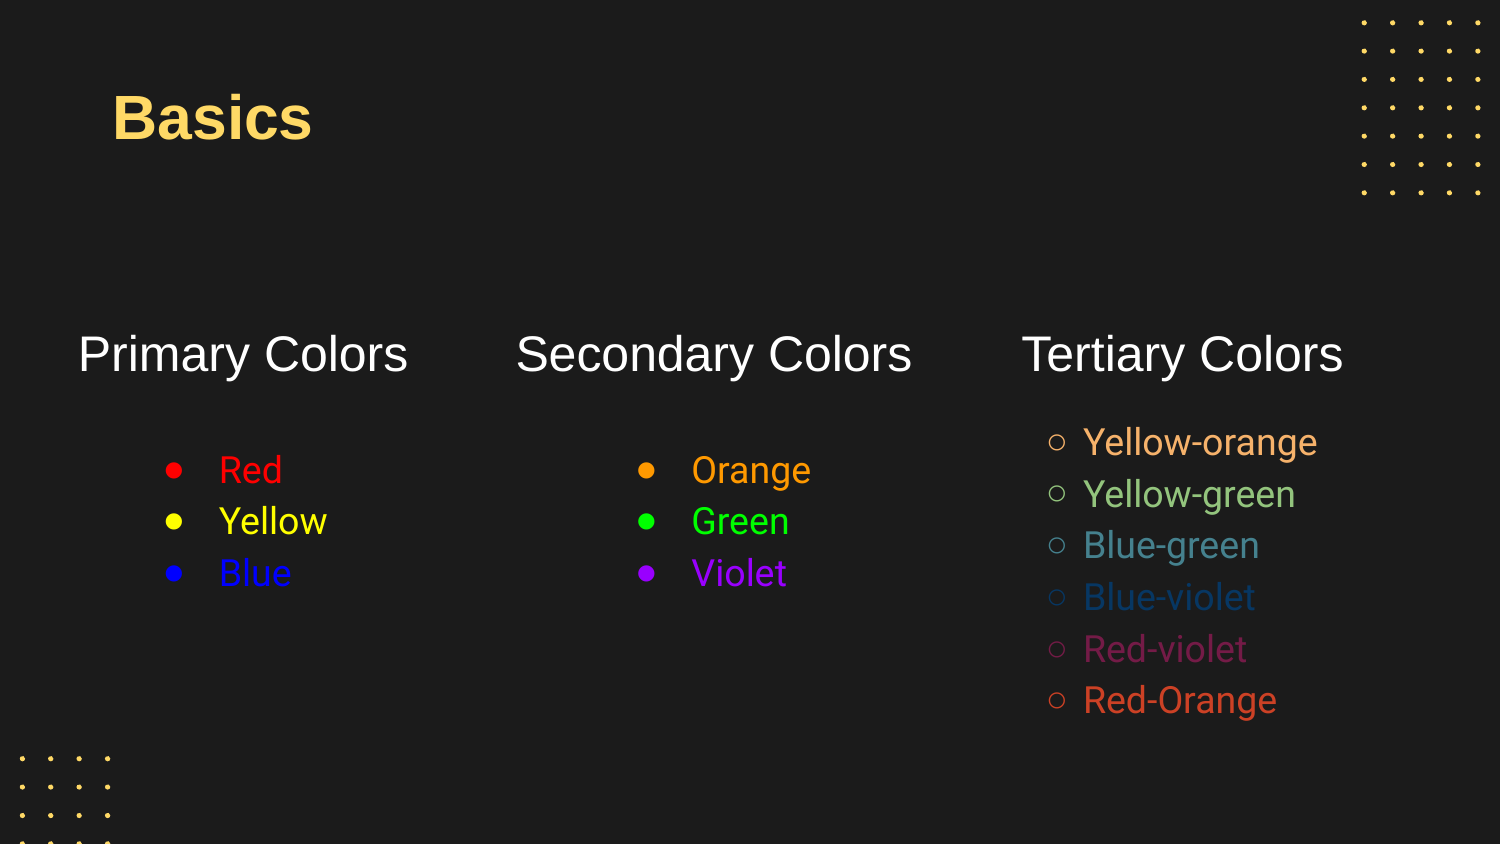

Basics
# Primary Colors
Secondary Colors
Tertiary Colors
Yellow-orange
Yellow-green
Blue-green
Blue-violet
Red-violet
Red-Orange
Red
Yellow
Blue
Orange
Green
Violet